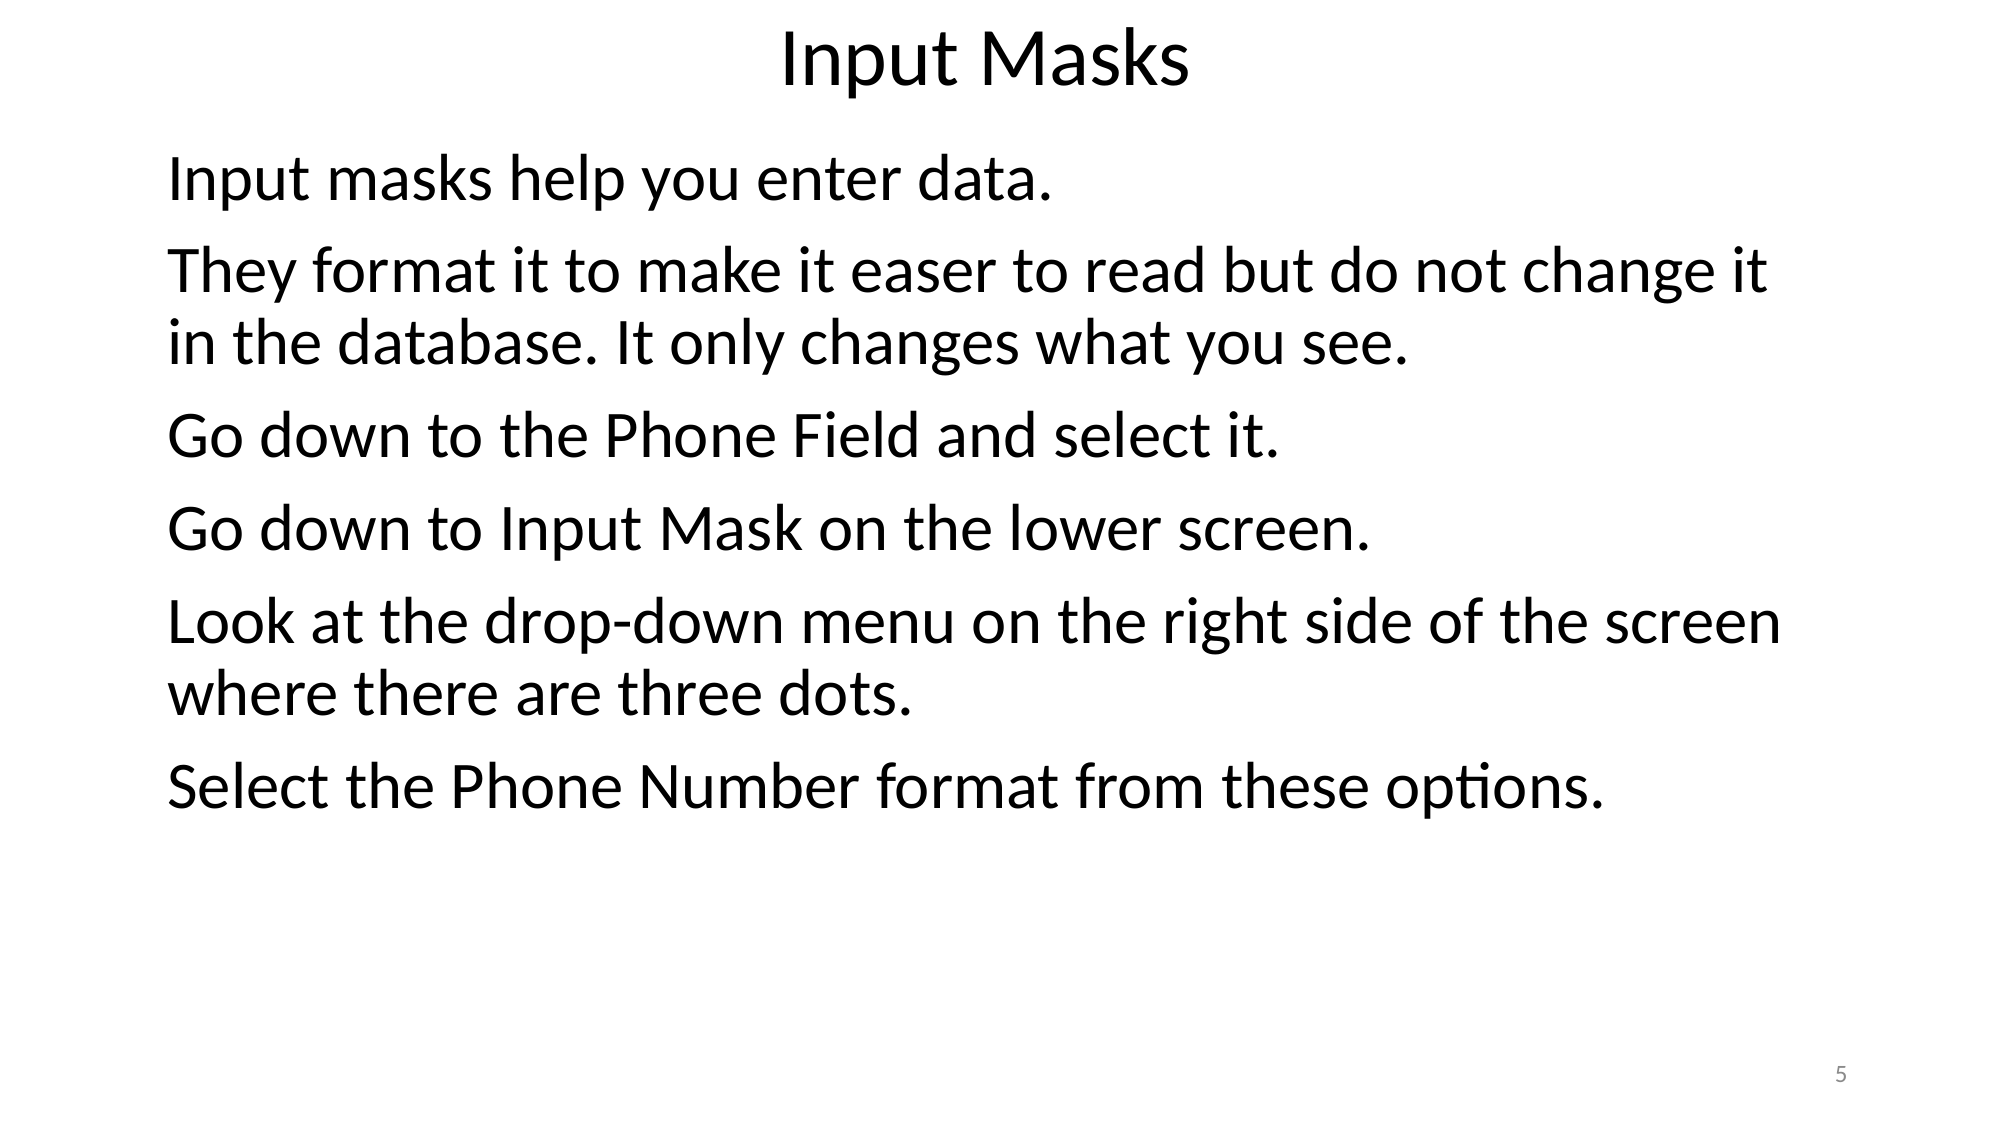

# Input Masks
Input masks help you enter data.
They format it to make it easer to read but do not change it in the database. It only changes what you see.
Go down to the Phone Field and select it.
Go down to Input Mask on the lower screen.
Look at the drop-down menu on the right side of the screen where there are three dots.
Select the Phone Number format from these options.

5